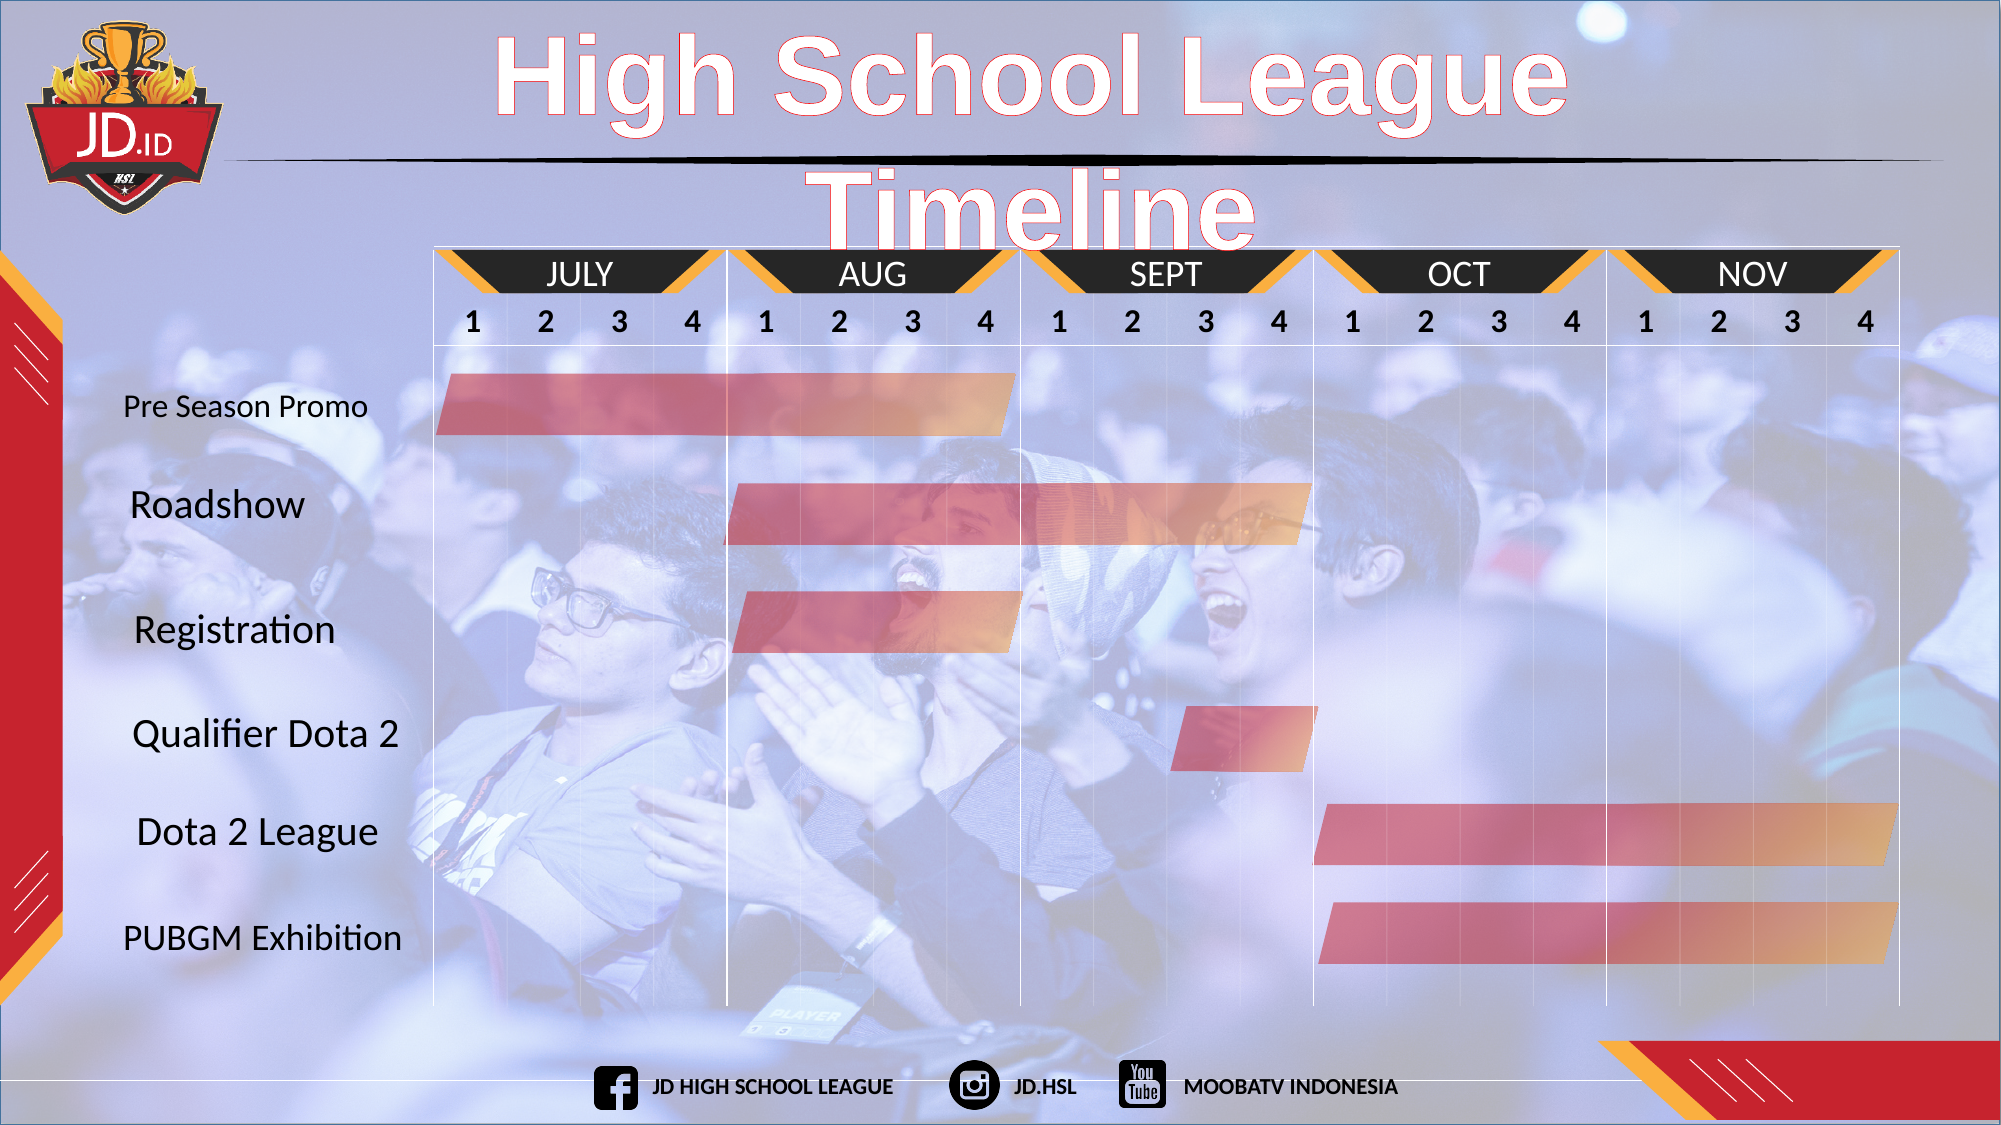

High School League Timeline
JULY

AUG

SEPT

OCT

NOV

1
2
3
4
1
2
3
4
1
2
3
4
1
2
3
4
1
2
3
4

Pre Season Promo
Roadshow

Registration
Qualifier Dota 2

Dota 2 League

PUBGM Exhibition